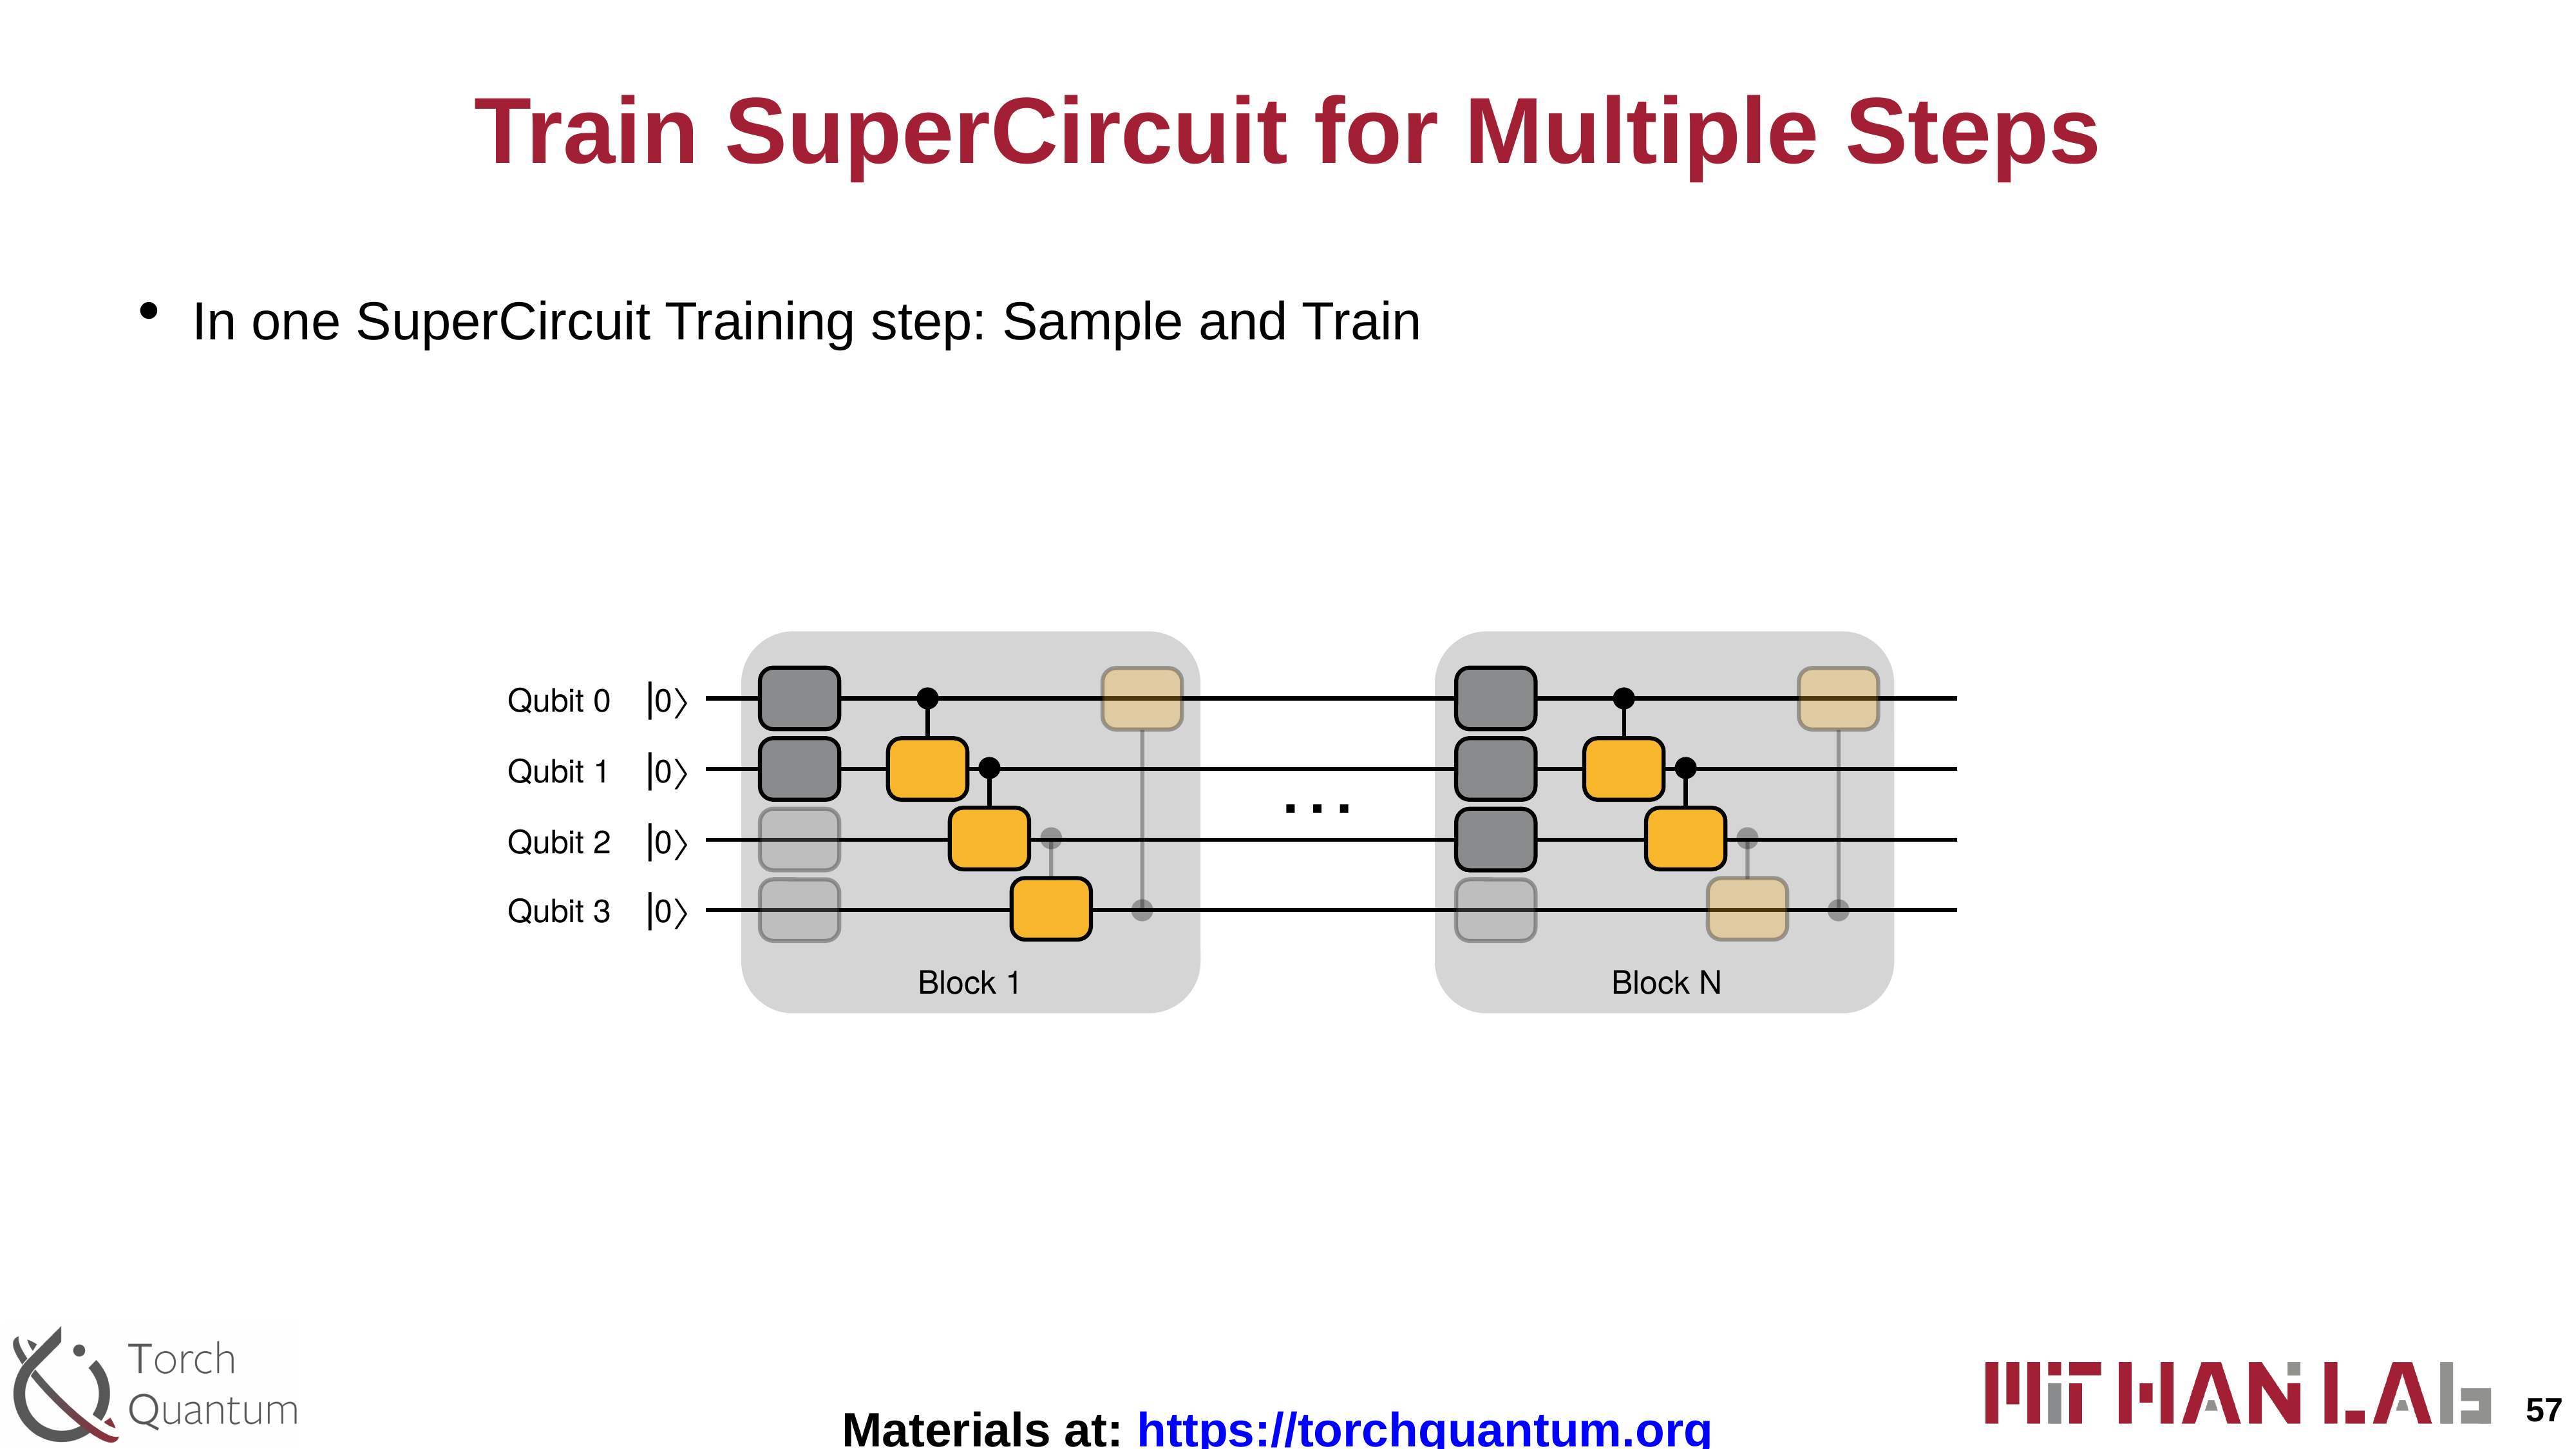

# Train SuperCircuit for Multiple Steps
In one SuperCircuit Training step: Sample and Train

Qubit 0   ⎥0〉

…
Qubit 1   ⎥0〉

Qubit 2   ⎥0〉

Qubit 3   ⎥0〉

Block 1
Block N
57